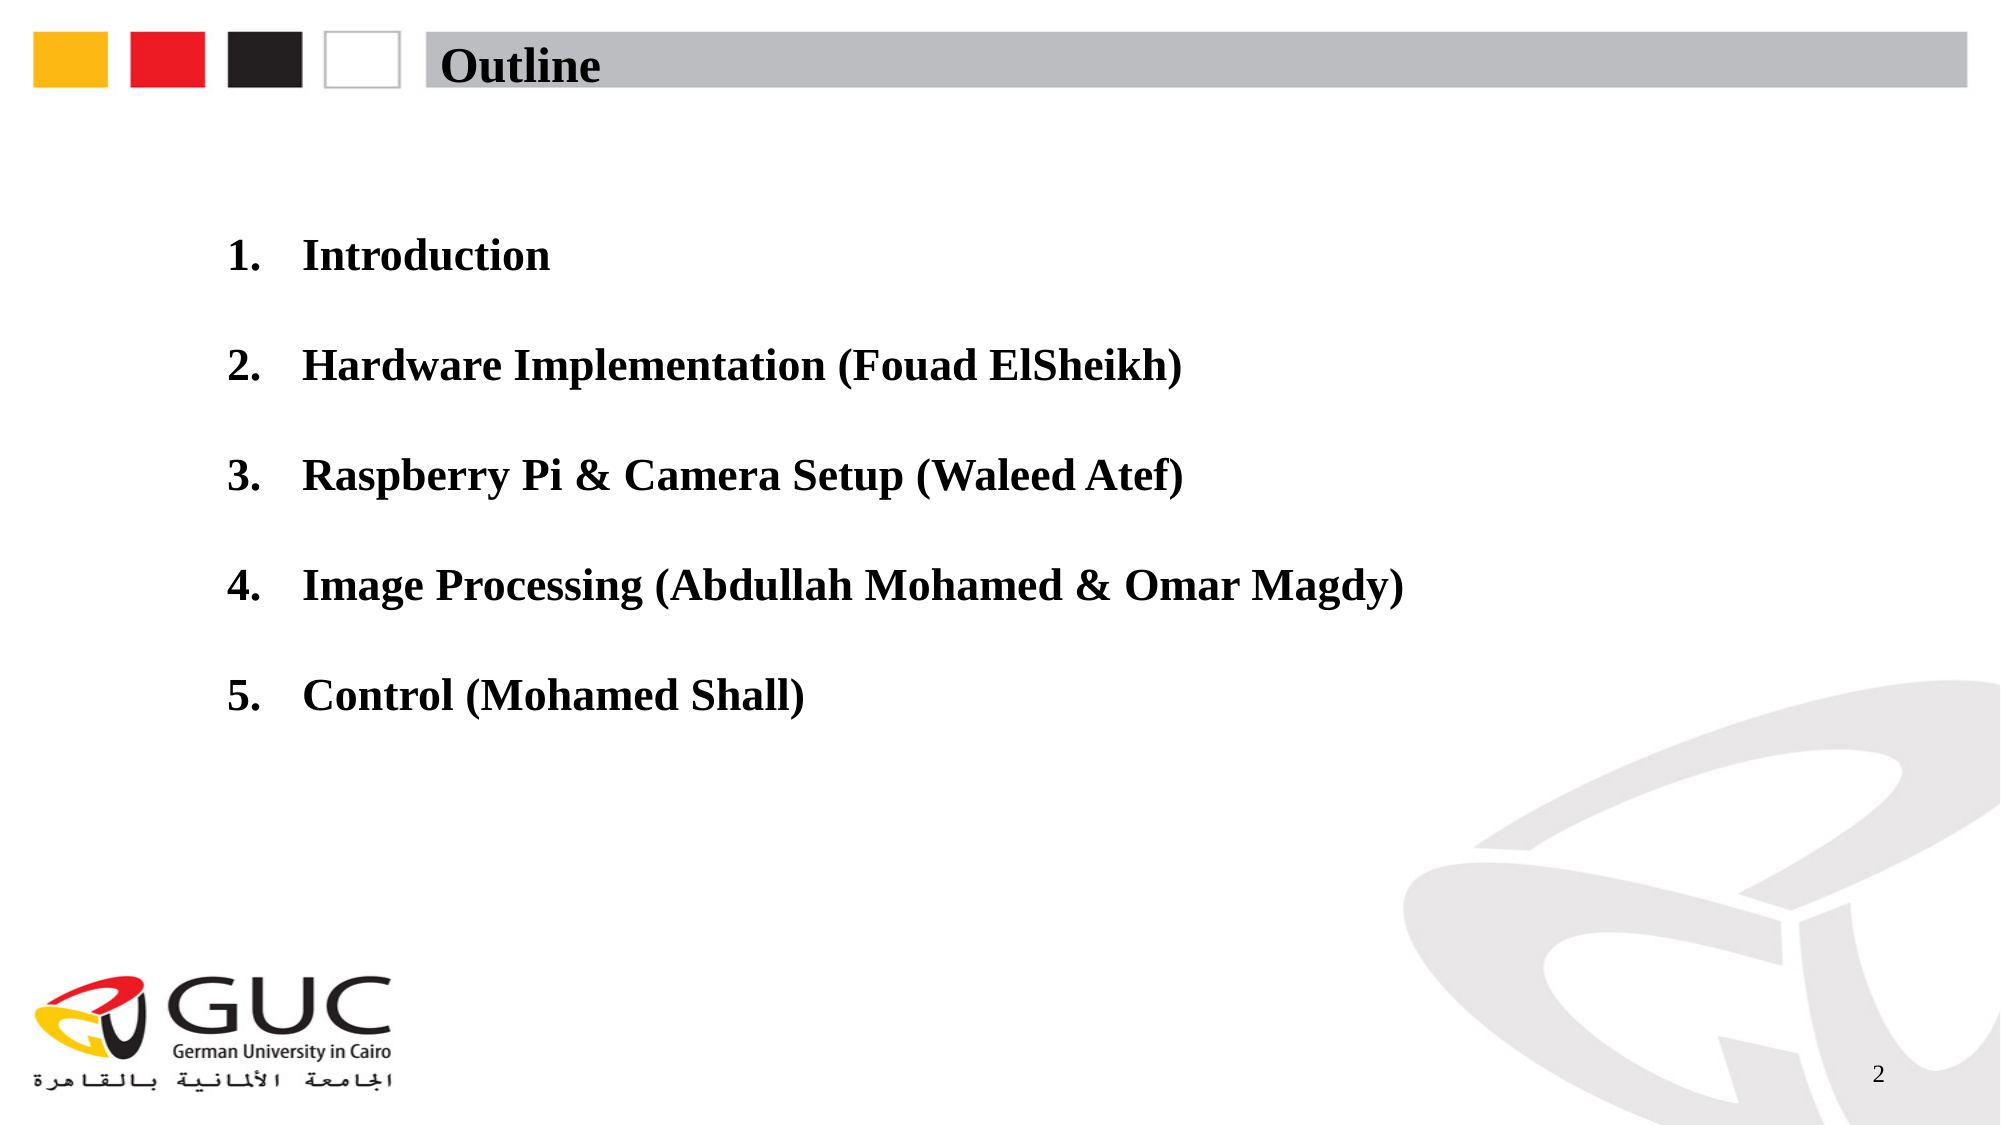

# Outline
Introduction
Hardware Implementation (Fouad ElSheikh)
Raspberry Pi & Camera Setup (Waleed Atef)
Image Processing (Abdullah Mohamed & Omar Magdy)
Control (Mohamed Shall)
2